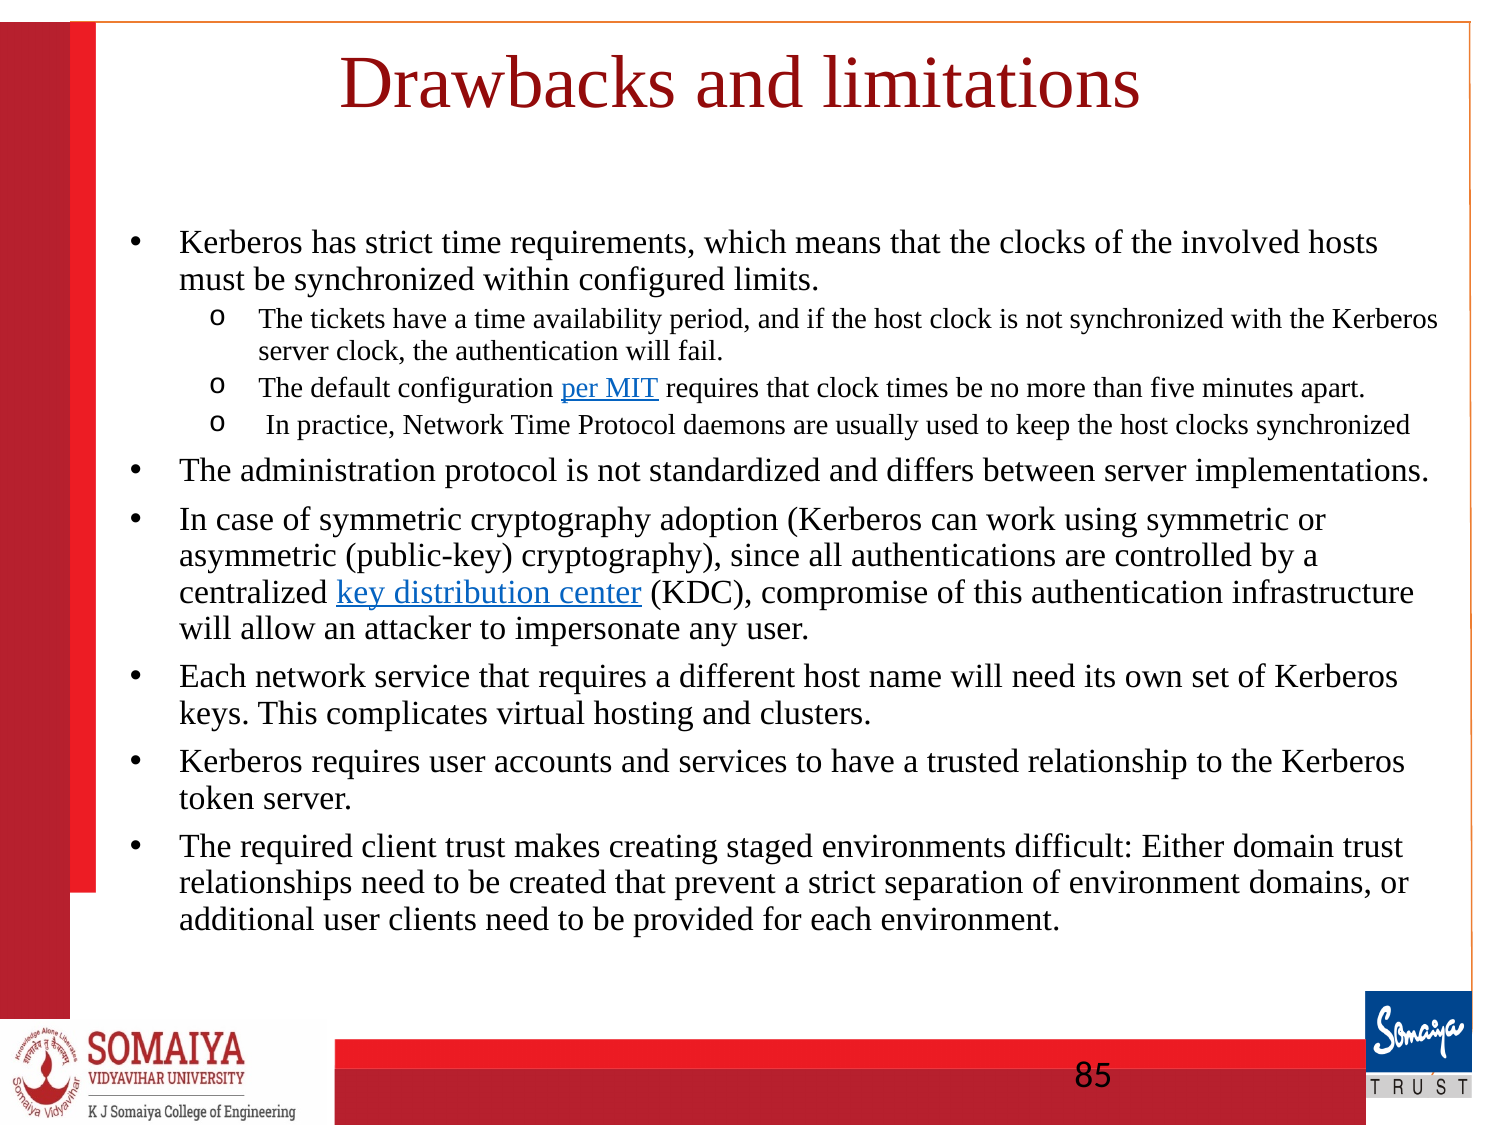

# Drawbacks and limitations
Kerberos has strict time requirements, which means that the clocks of the involved hosts must be synchronized within configured limits.
The tickets have a time availability period, and if the host clock is not synchronized with the Kerberos server clock, the authentication will fail.
The default configuration per MIT requires that clock times be no more than five minutes apart.
 In practice, Network Time Protocol daemons are usually used to keep the host clocks synchronized
The administration protocol is not standardized and differs between server implementations.
In case of symmetric cryptography adoption (Kerberos can work using symmetric or asymmetric (public-key) cryptography), since all authentications are controlled by a centralized key distribution center (KDC), compromise of this authentication infrastructure will allow an attacker to impersonate any user.
Each network service that requires a different host name will need its own set of Kerberos keys. This complicates virtual hosting and clusters.
Kerberos requires user accounts and services to have a trusted relationship to the Kerberos token server.
The required client trust makes creating staged environments difficult: Either domain trust relationships need to be created that prevent a strict separation of environment domains, or additional user clients need to be provided for each environment.

85